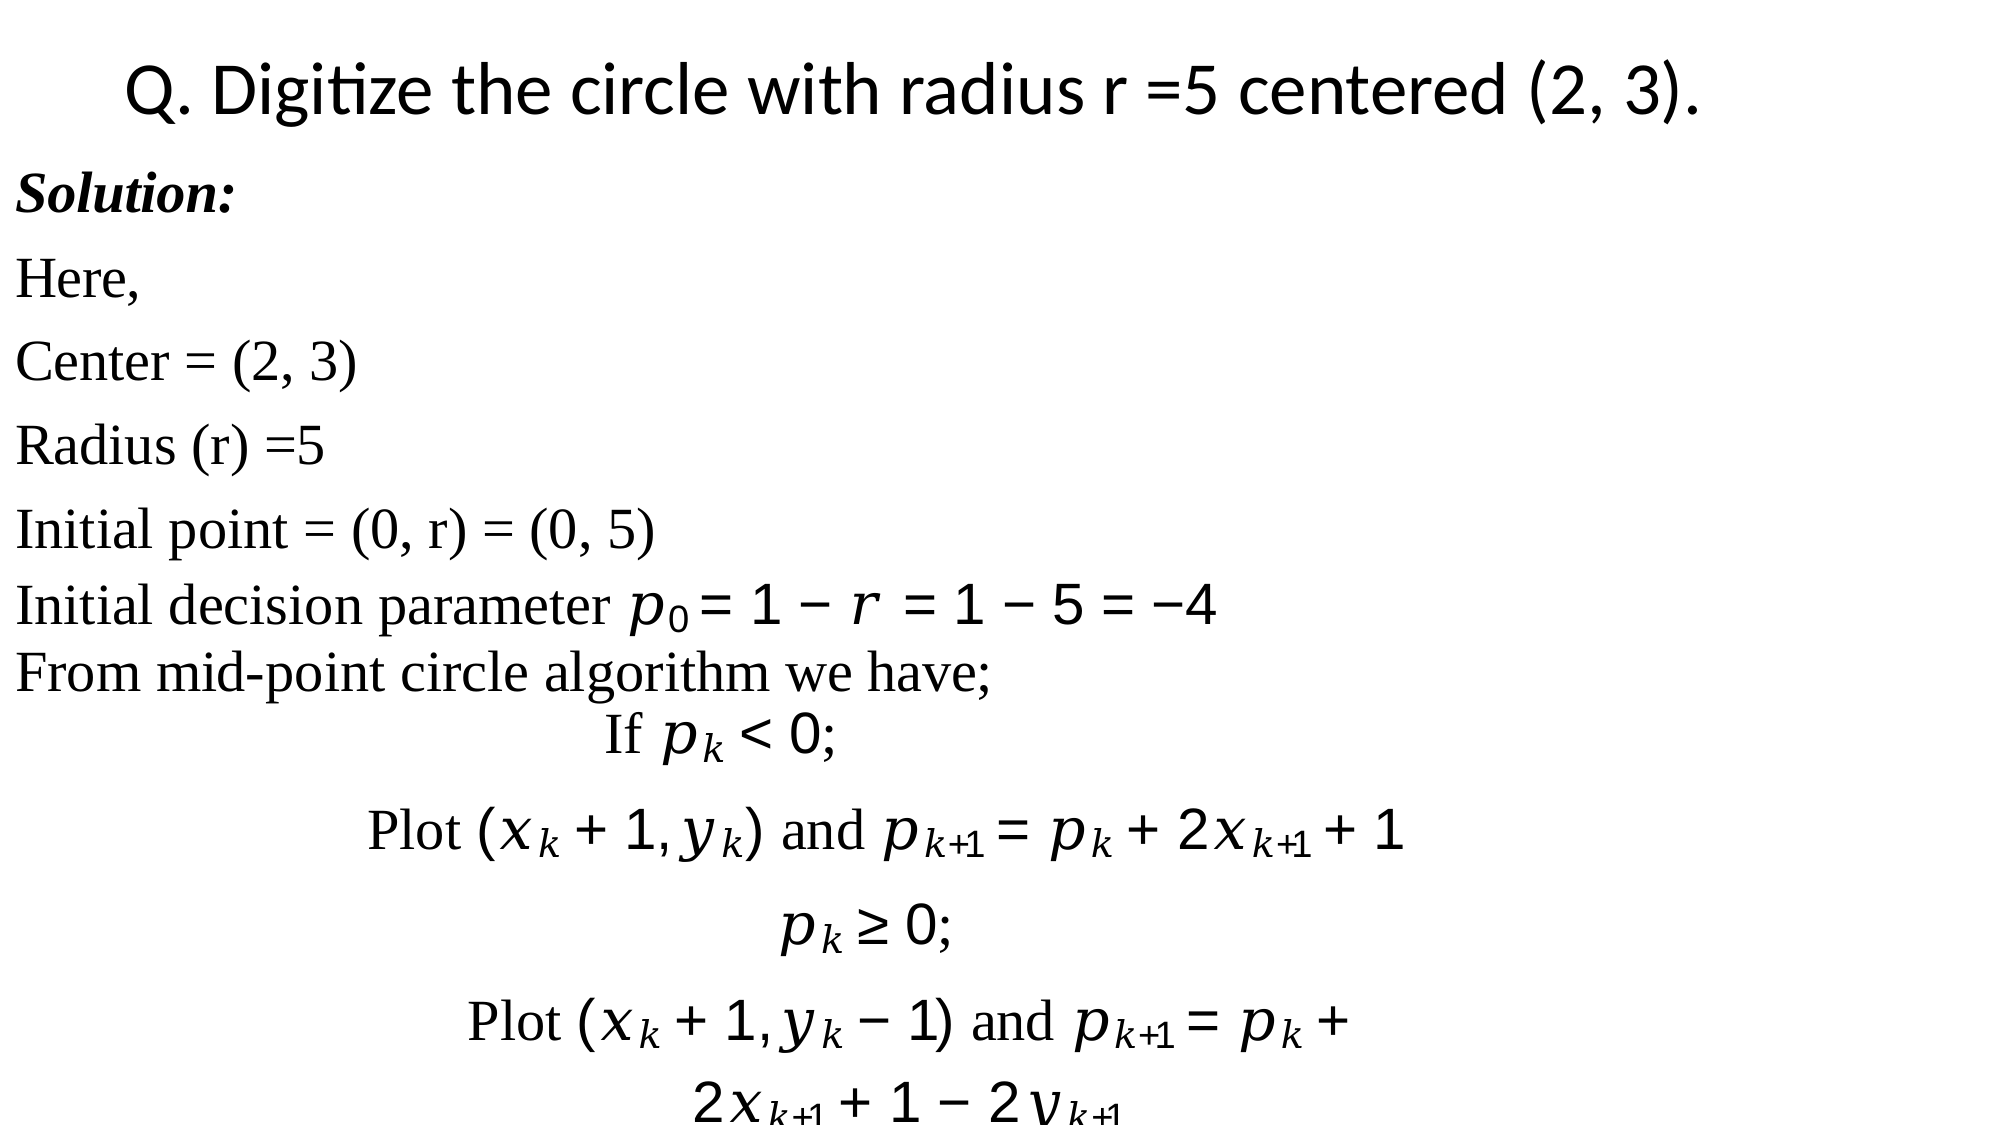

# Q. Digitize the circle with radius r =5 centered (2, 3).
Solution:
Here,
Center = (2, 3)
Radius (r) =5
Initial point = (0, r) = (0, 5)
Initial decision parameter 𝑝0 = 1 − 𝑟 = 1 − 5 = −4
From mid-point circle algorithm we have;
If 𝑝𝑘 < 0;
Plot (𝑥𝑘 + 1,𝑦𝑘) and 𝑝𝑘+1 = 𝑝𝑘 + 2𝑥𝑘+1 + 1
𝑝𝑘 ≥ 0;
Plot (𝑥𝑘 + 1,𝑦𝑘 − 1) and 𝑝𝑘+1 = 𝑝𝑘 + 2𝑥𝑘+1 + 1 − 2𝑦𝑘+1